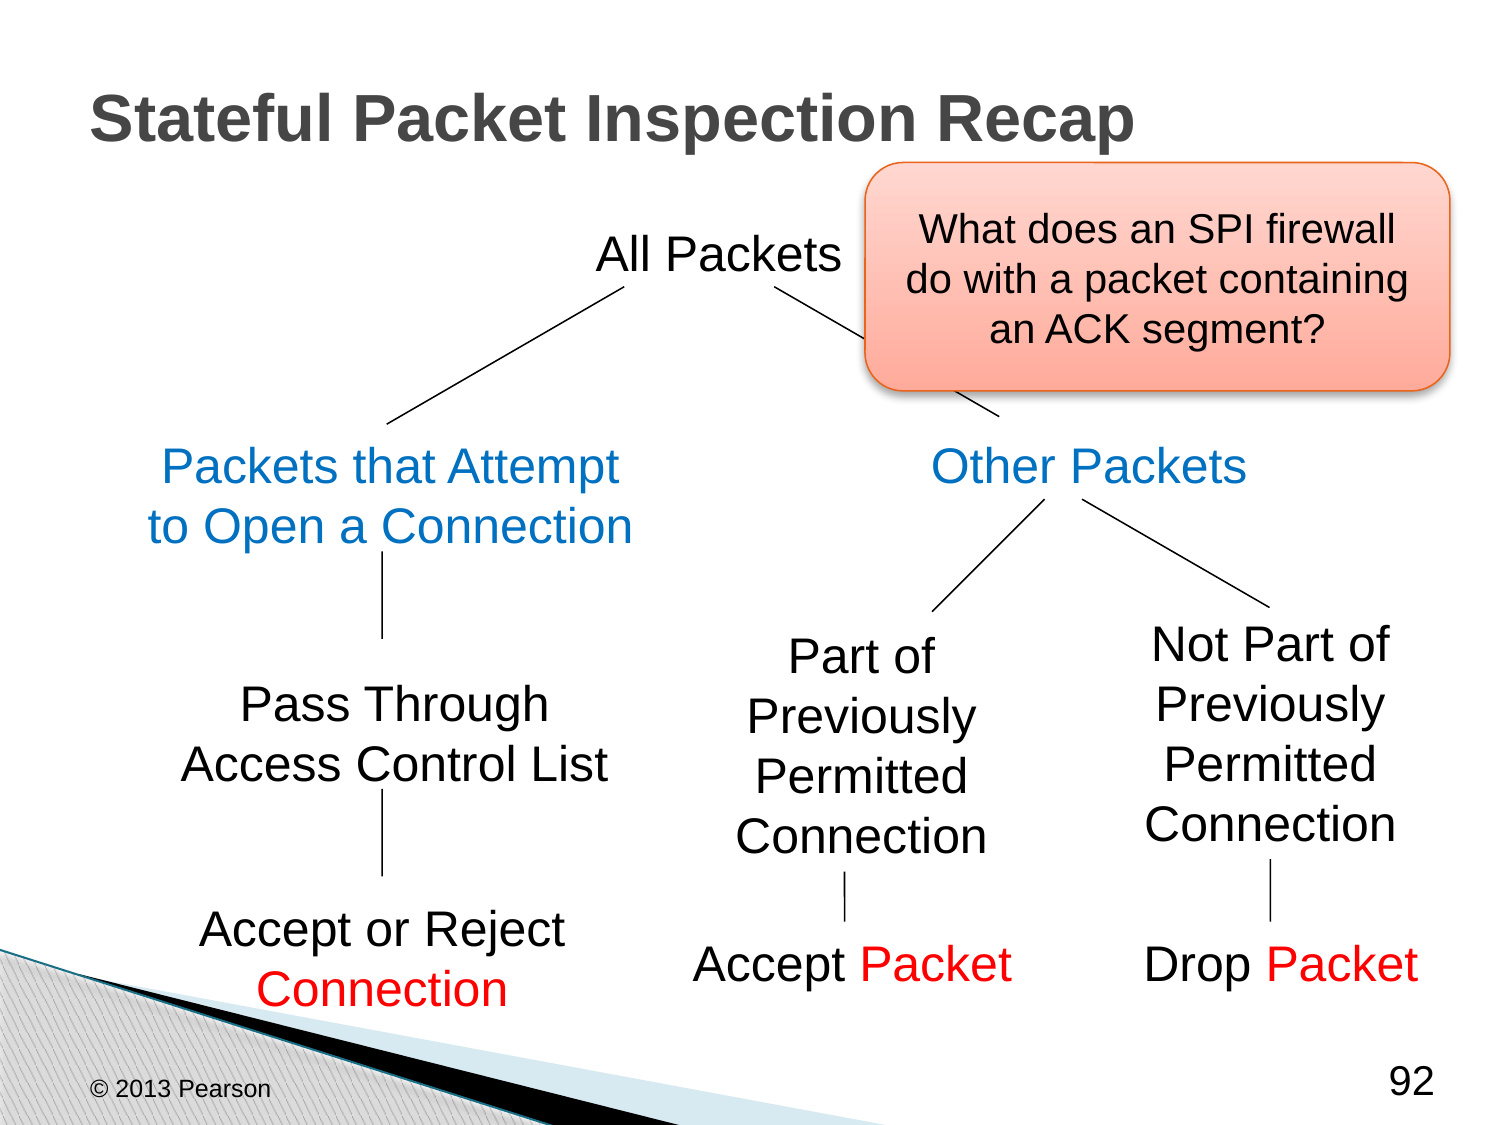

# Stateful Packet Inspection Recap
What does an SPI firewall do with a packet containing an ACK segment?
All Packets

Packets that Attempt
to Open a Connection
Other Packets

Not Part of
Previously
Permitted
Connection
Part of
Previously
Permitted
Connection
Pass Through
Access Control List

Accept or Reject
Connection
Accept Packet
Drop Packet
92
© 2013 Pearson